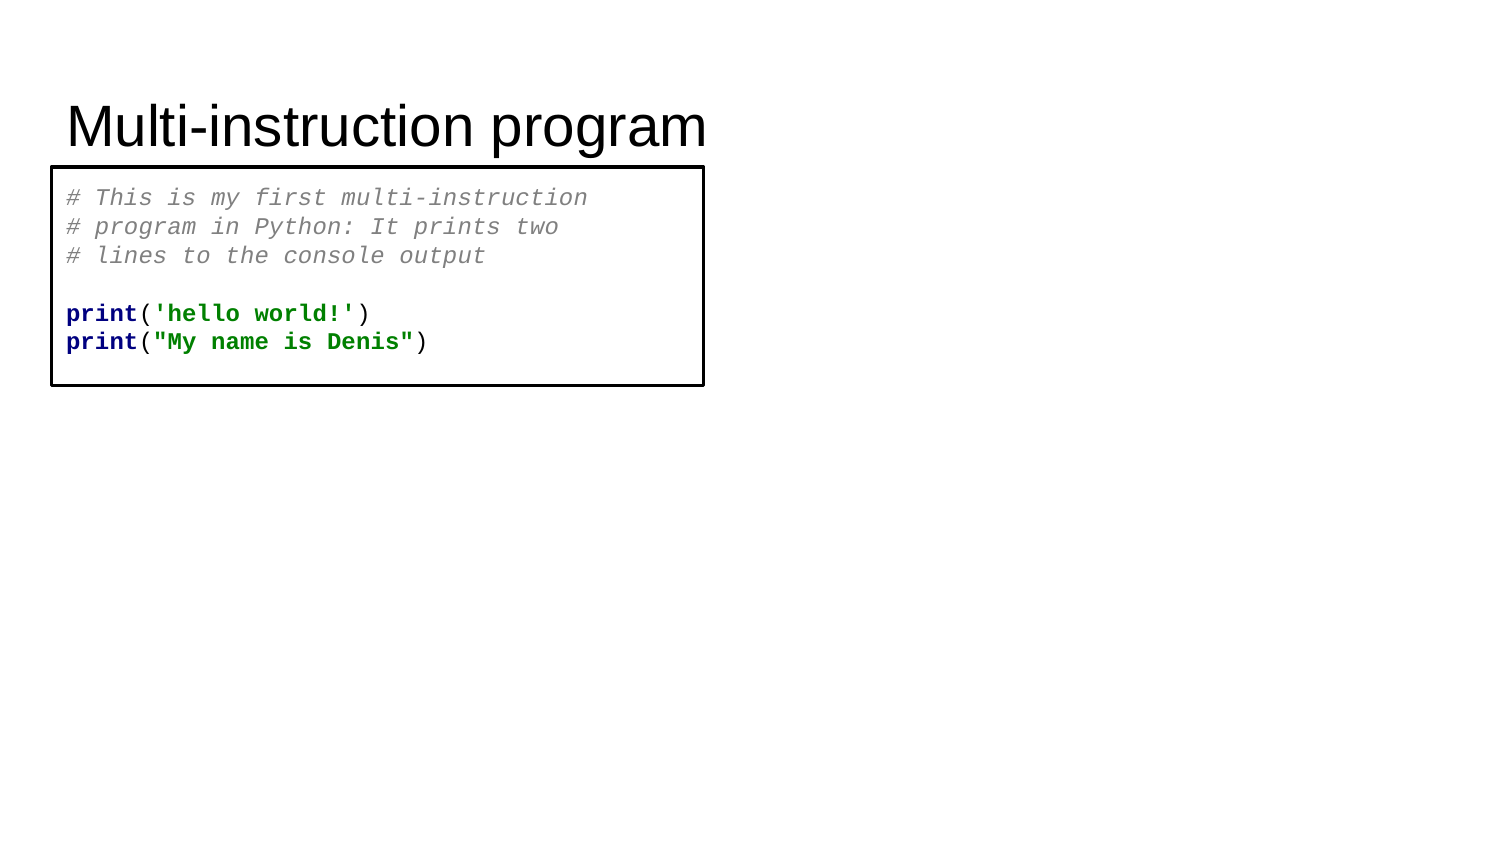

# Multi-instruction program
# This is my first multi-instruction
# program in Python: It prints two
# lines to the console output

print('hello world!')
print("My name is Denis")